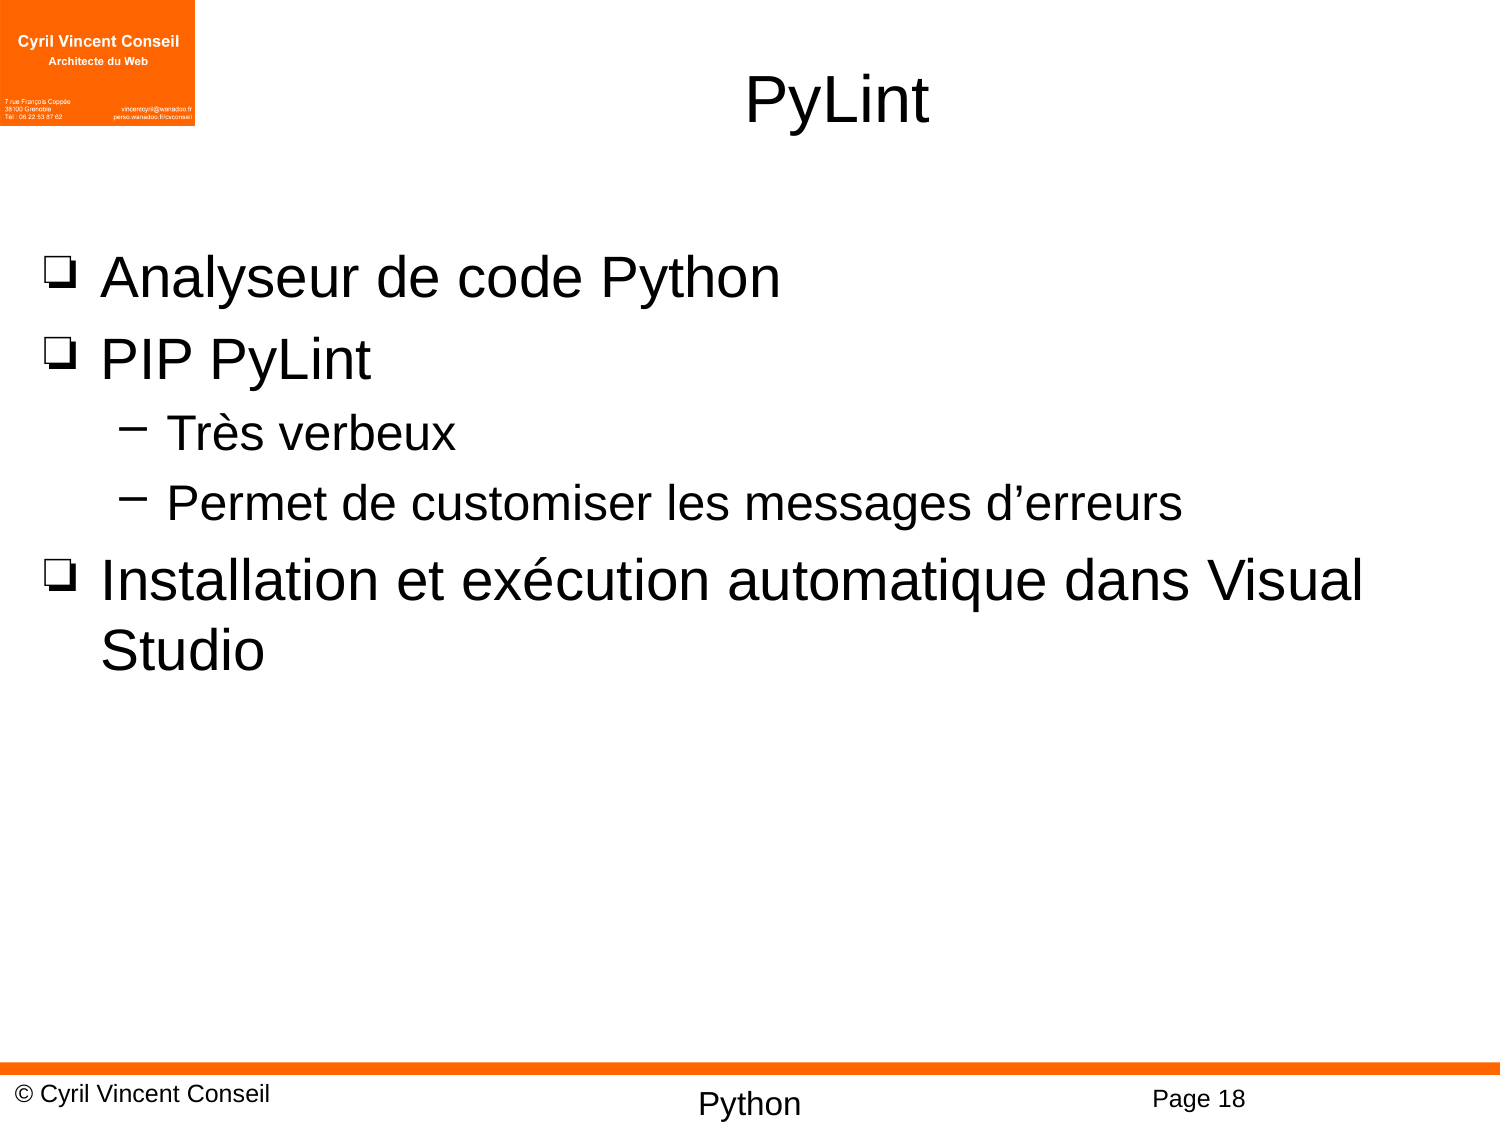

# PyLint
Analyseur de code Python
PIP PyLint
Très verbeux
Permet de customiser les messages d’erreurs
Installation et exécution automatique dans Visual Studio